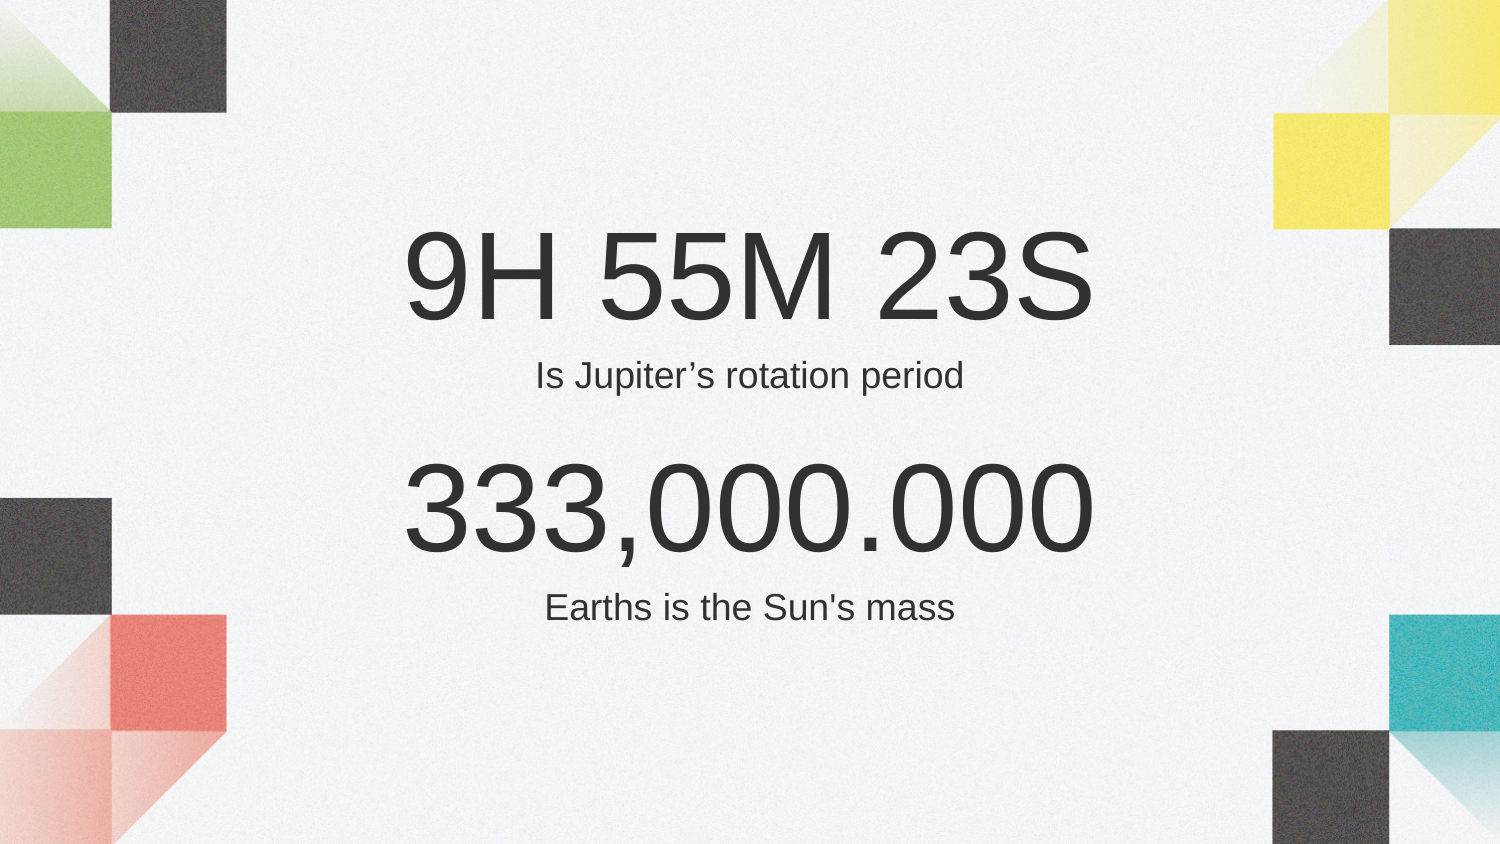

# 9H 55M 23S
Is Jupiter’s rotation period
333,000.000
Earths is the Sun's mass